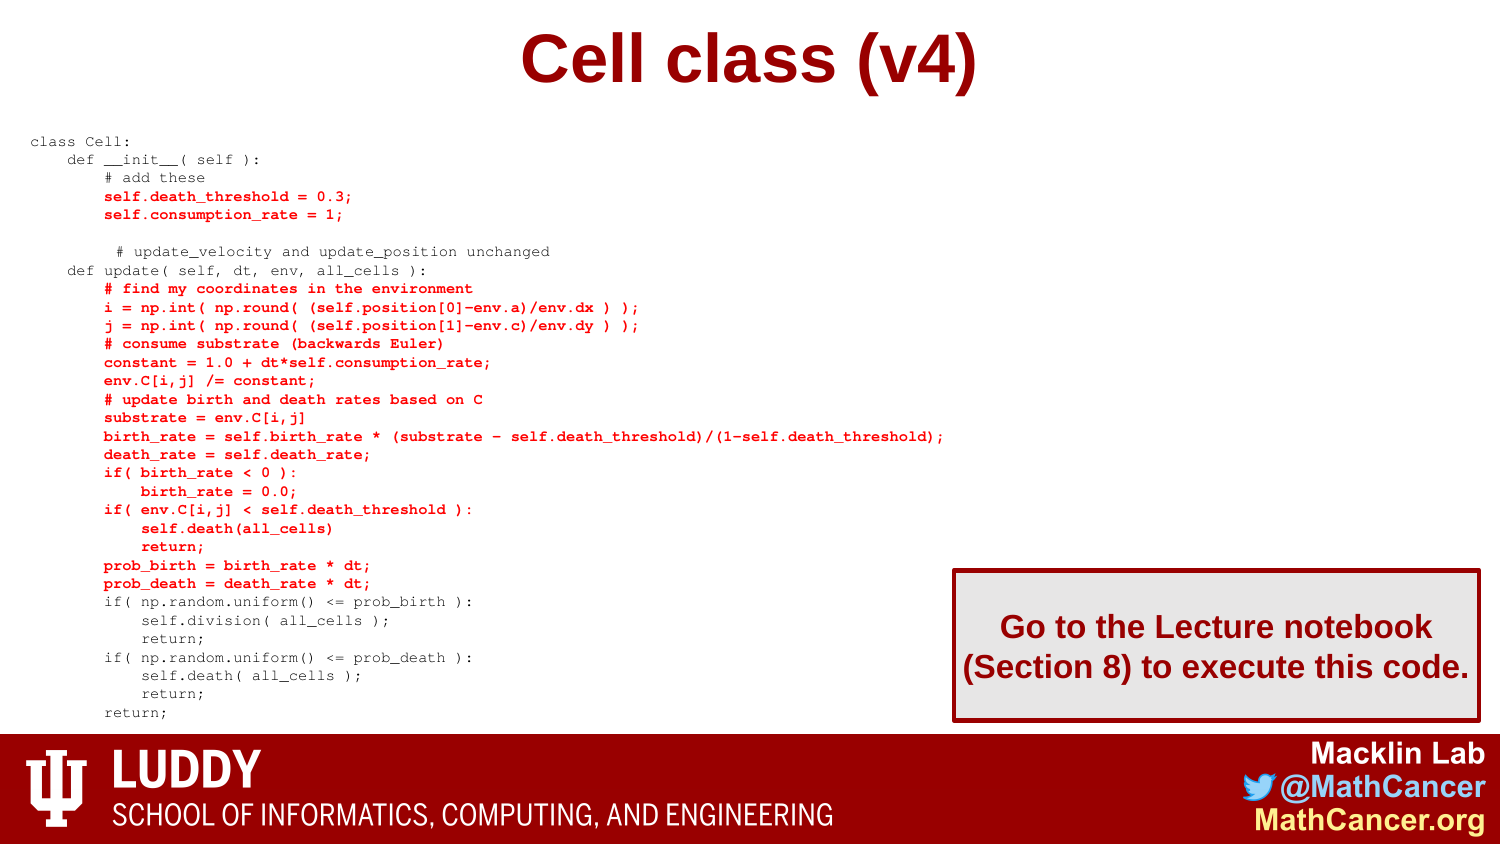

# Cell class (v4)
class Cell:
    def __init__( self ):
        # add these
        self.death_threshold = 0.3;
        self.consumption_rate = 1;

	# update_velocity and update_position unchanged
    def update( self, dt, env, all_cells ):
        # find my coordinates in the environment
        i = np.int( np.round( (self.position[0]-env.a)/env.dx ) );
        j = np.int( np.round( (self.position[1]-env.c)/env.dy ) );
        # consume substrate (backwards Euler)
        constant = 1.0 + dt*self.consumption_rate;
        env.C[i,j] /= constant;
        # update birth and death rates based on C
        substrate = env.C[i,j]
        birth_rate = self.birth_rate * (substrate - self.death_threshold)/(1-self.death_threshold);
        death_rate = self.death_rate;
        if( birth_rate < 0 ):
            birth_rate = 0.0;
        if( env.C[i,j] < self.death_threshold ):
            self.death(all_cells)
            return;
        prob_birth = birth_rate * dt;
        prob_death = death_rate * dt;
        if( np.random.uniform() <= prob_birth ):
            self.division( all_cells );
            return;
        if( np.random.uniform() <= prob_death ):
            self.death( all_cells );
            return;
        return;
Go to the Lecture notebook (Section 8) to execute this code.